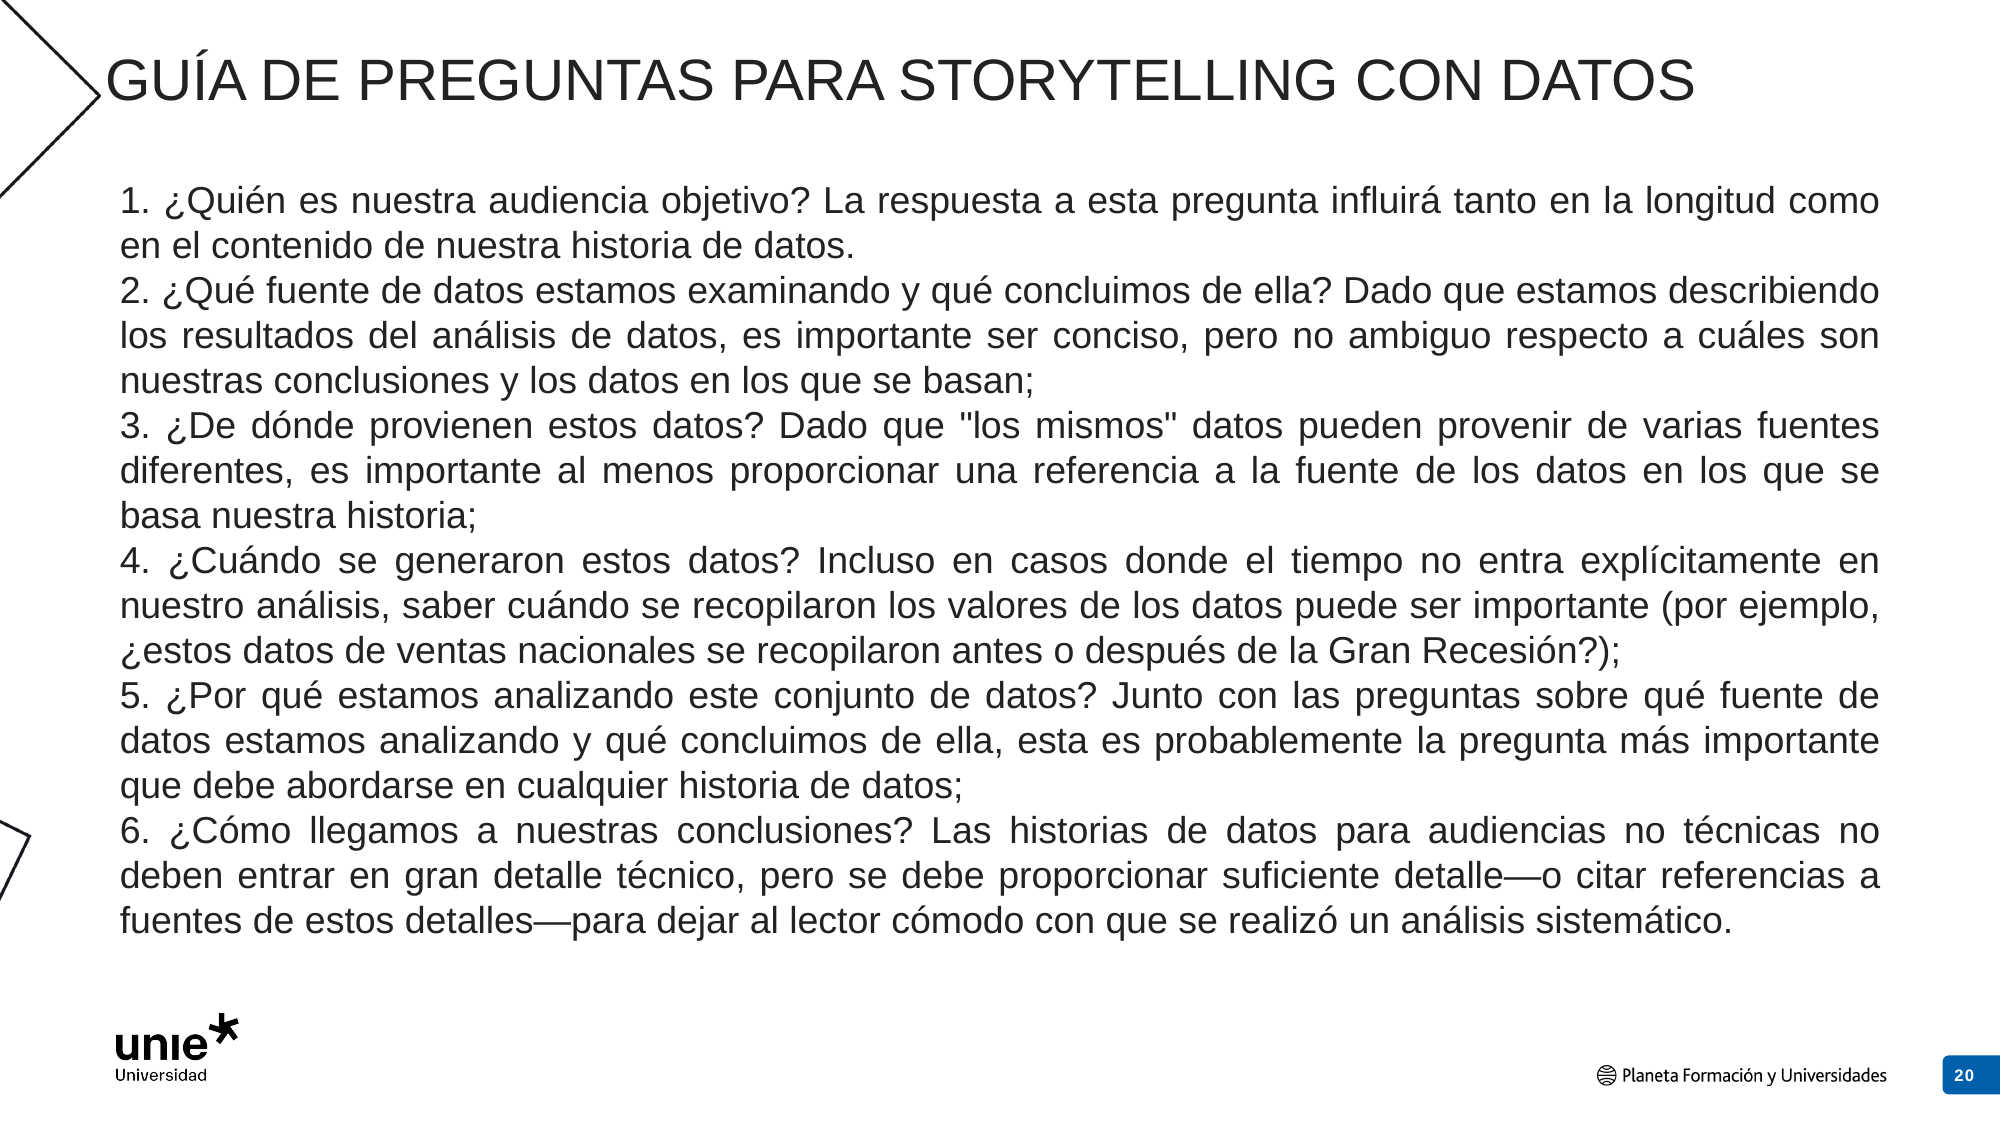

# GUÍA DE PREGUNTAS PARA STORYTELLING CON DATOS
1. ¿Quién es nuestra audiencia objetivo? La respuesta a esta pregunta influirá tanto en la longitud como en el contenido de nuestra historia de datos.
2. ¿Qué fuente de datos estamos examinando y qué concluimos de ella? Dado que estamos describiendo los resultados del análisis de datos, es importante ser conciso, pero no ambiguo respecto a cuáles son nuestras conclusiones y los datos en los que se basan;
3. ¿De dónde provienen estos datos? Dado que "los mismos" datos pueden provenir de varias fuentes diferentes, es importante al menos proporcionar una referencia a la fuente de los datos en los que se basa nuestra historia;
4. ¿Cuándo se generaron estos datos? Incluso en casos donde el tiempo no entra explícitamente en nuestro análisis, saber cuándo se recopilaron los valores de los datos puede ser importante (por ejemplo, ¿estos datos de ventas nacionales se recopilaron antes o después de la Gran Recesión?);
5. ¿Por qué estamos analizando este conjunto de datos? Junto con las preguntas sobre qué fuente de datos estamos analizando y qué concluimos de ella, esta es probablemente la pregunta más importante que debe abordarse en cualquier historia de datos;
6. ¿Cómo llegamos a nuestras conclusiones? Las historias de datos para audiencias no técnicas no deben entrar en gran detalle técnico, pero se debe proporcionar suficiente detalle—o citar referencias a fuentes de estos detalles—para dejar al lector cómodo con que se realizó un análisis sistemático.
20